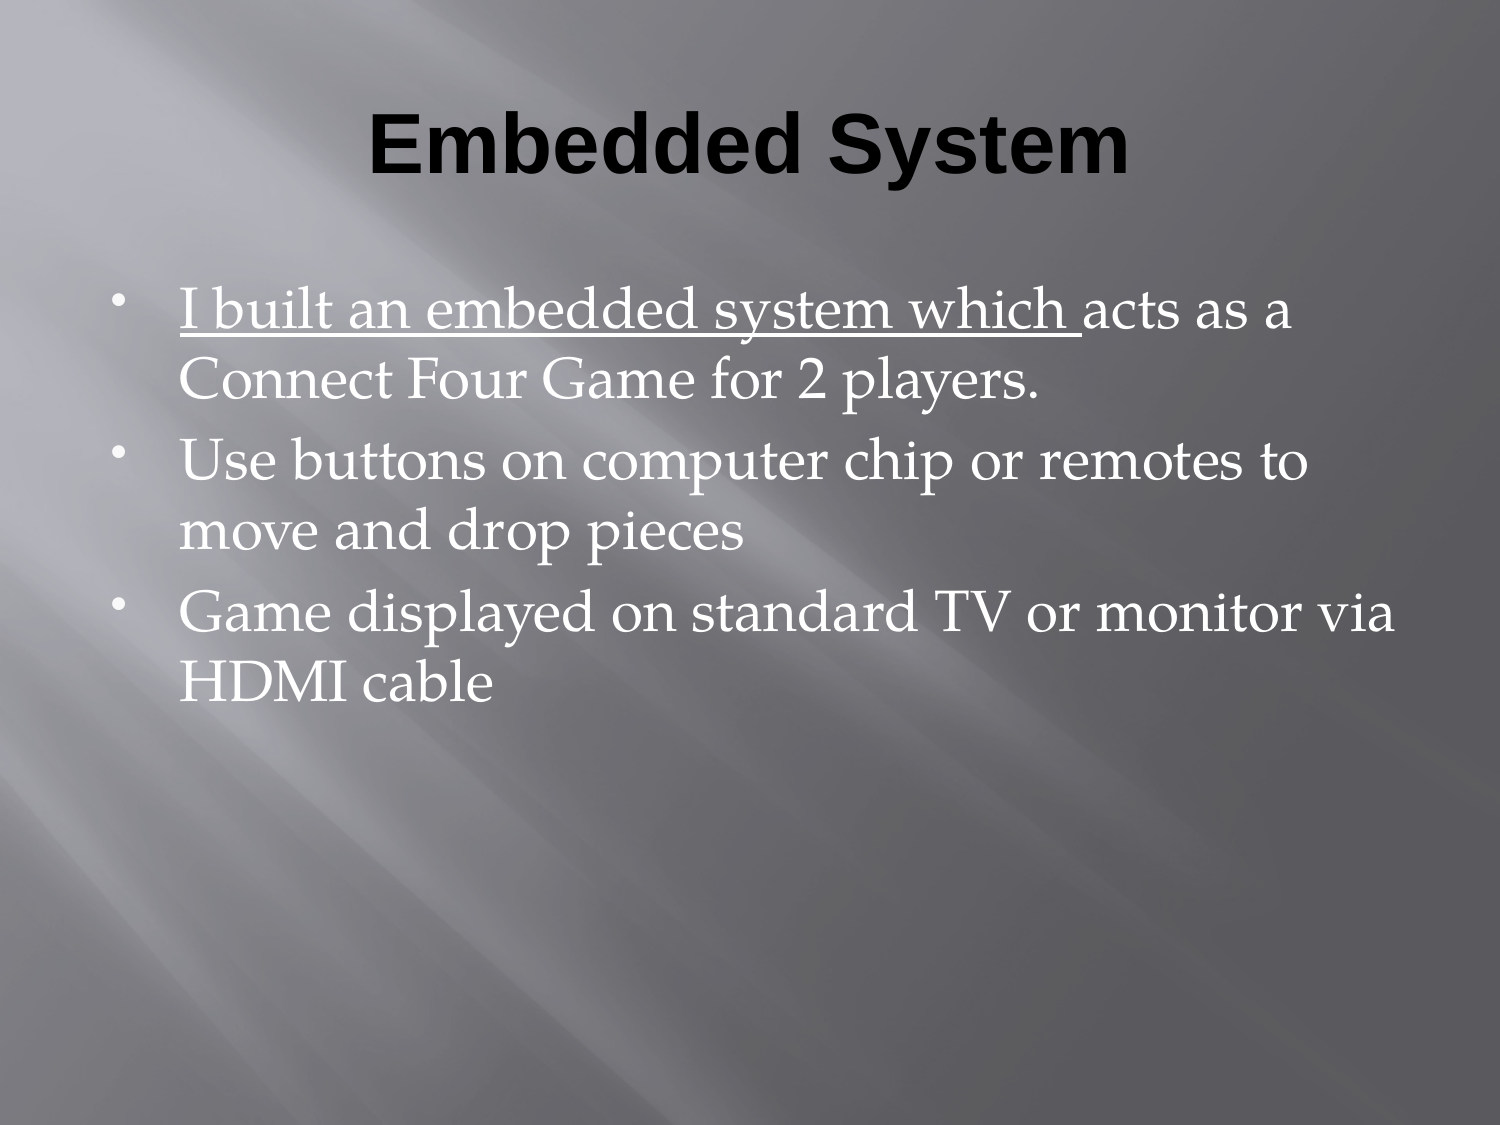

# Embedded System
I built an embedded system which acts as a Connect Four Game for 2 players.
Use buttons on computer chip or remotes to move and drop pieces
Game displayed on standard TV or monitor via HDMI cable